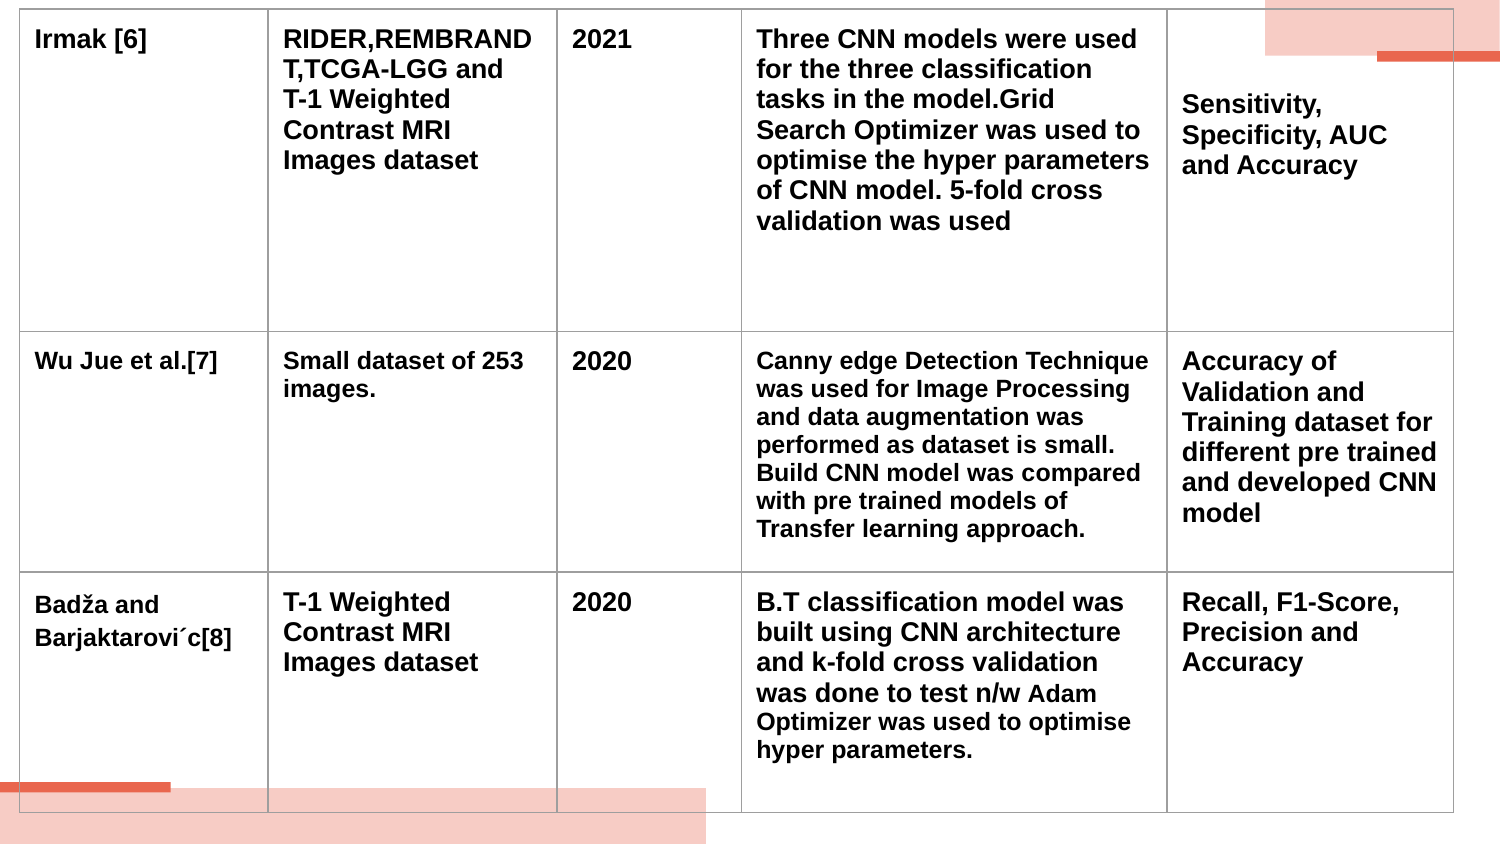

| Irmak [6] | RIDER,REMBRANDT,TCGA-LGG and T-1 Weighted Contrast MRI Images dataset | 2021 | Three CNN models were used for the three classification tasks in the model.Grid Search Optimizer was used to optimise the hyper parameters of CNN model. 5-fold cross validation was used | Sensitivity, Specificity, AUC and Accuracy |
| --- | --- | --- | --- | --- |
| Wu Jue et al.[7] | Small dataset of 253 images. | 2020 | Canny edge Detection Technique was used for Image Processing and data augmentation was performed as dataset is small. Build CNN model was compared with pre trained models of Transfer learning approach. | Accuracy of Validation and Training dataset for different pre trained and developed CNN model |
| Badža and Barjaktarovi´c[8] | T-1 Weighted Contrast MRI Images dataset | 2020 | B.T classification model was built using CNN architecture and k-fold cross validation was done to test n/w Adam Optimizer was used to optimise hyper parameters. | Recall, F1-Score, Precision and Accuracy |